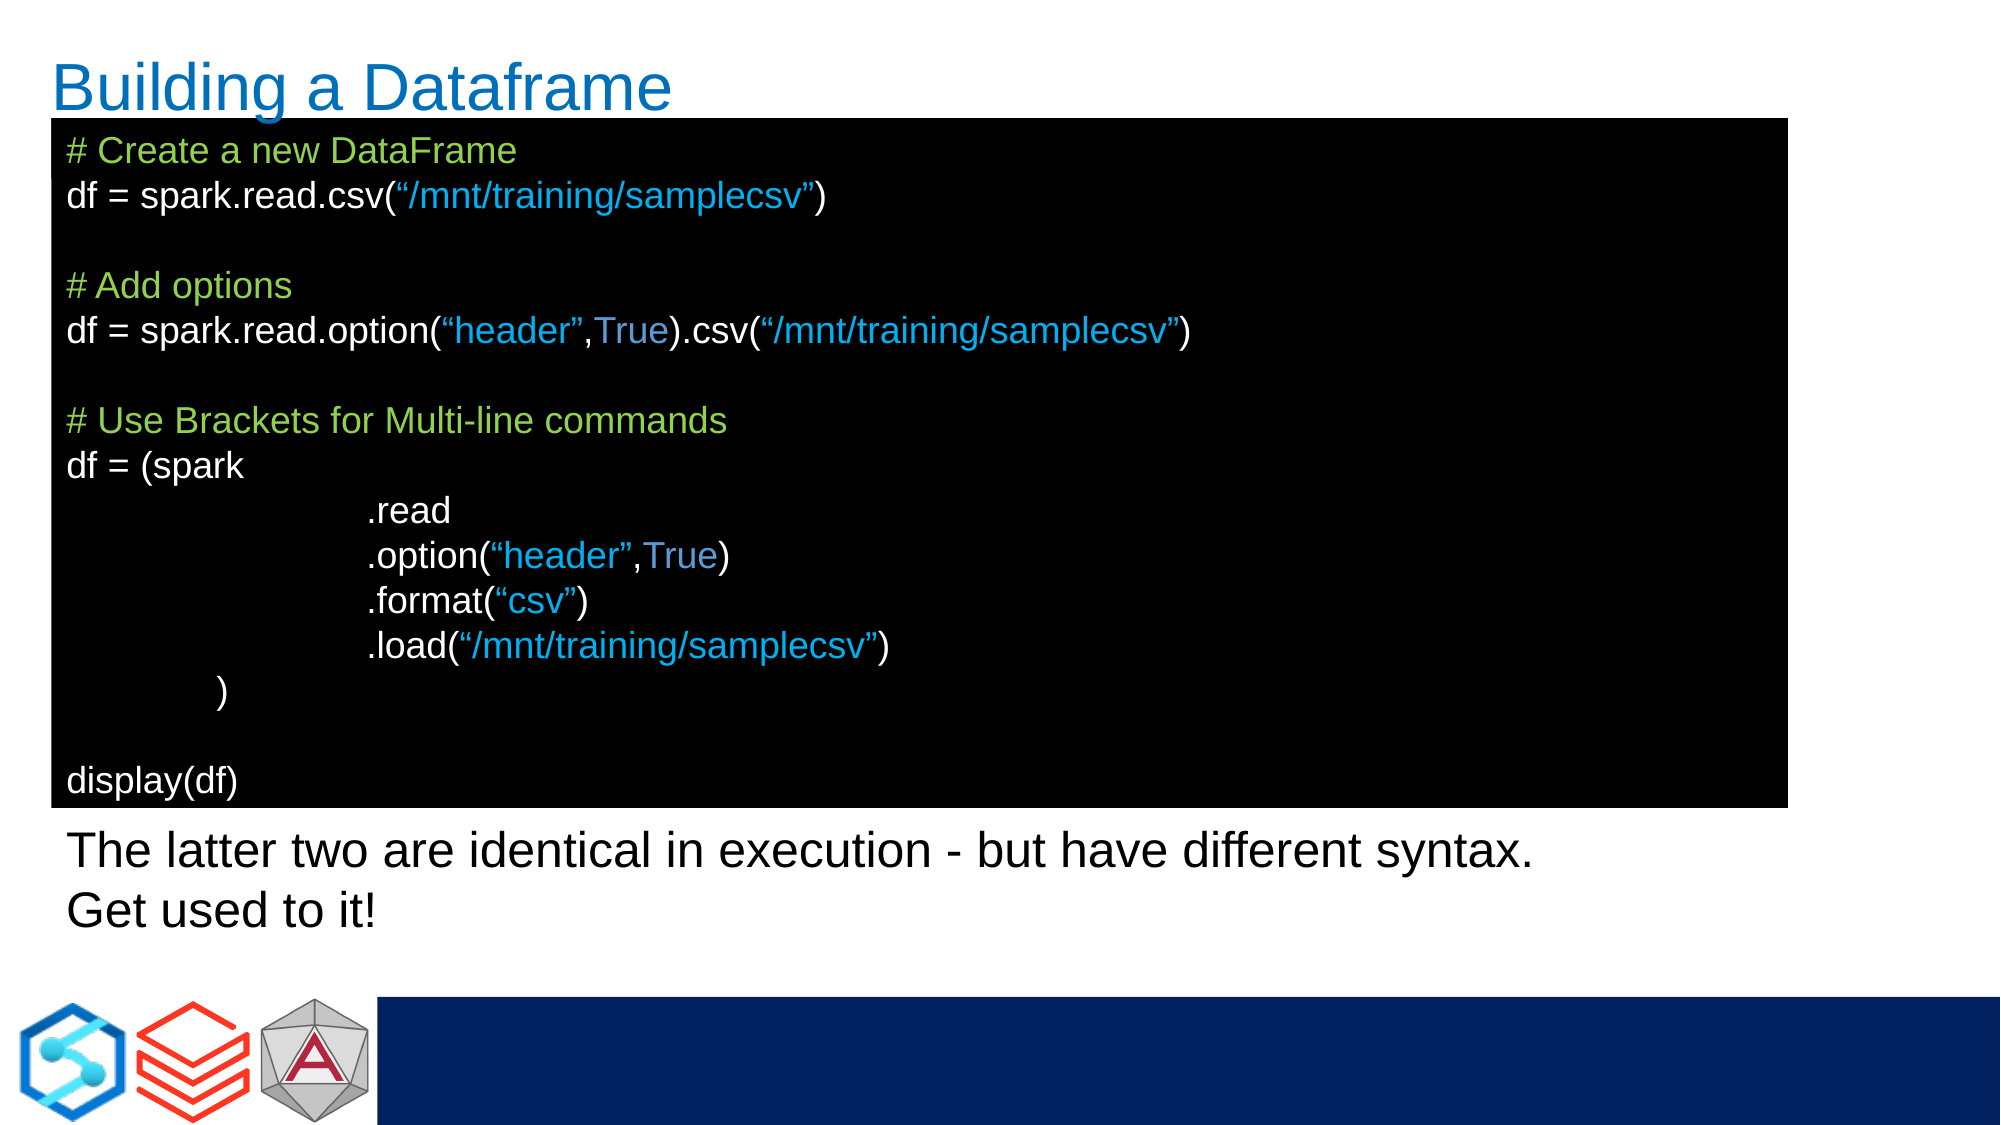

# Building a Dataframe
# Create a new DataFrame

df = spark.read.csv(“/mnt/training/samplecsv”)

# Add options
df = spark.read.option(“header”,True).csv(“/mnt/training/samplecsv”)

# Use Brackets for Multi-line commands
df = (spark
		.read
		.option(“header”,True)
		.format(“csv”)
		.load(“/mnt/training/samplecsv”)
	)

display(df)
The latter two are identical in execution - but have different syntax. Get used to it!